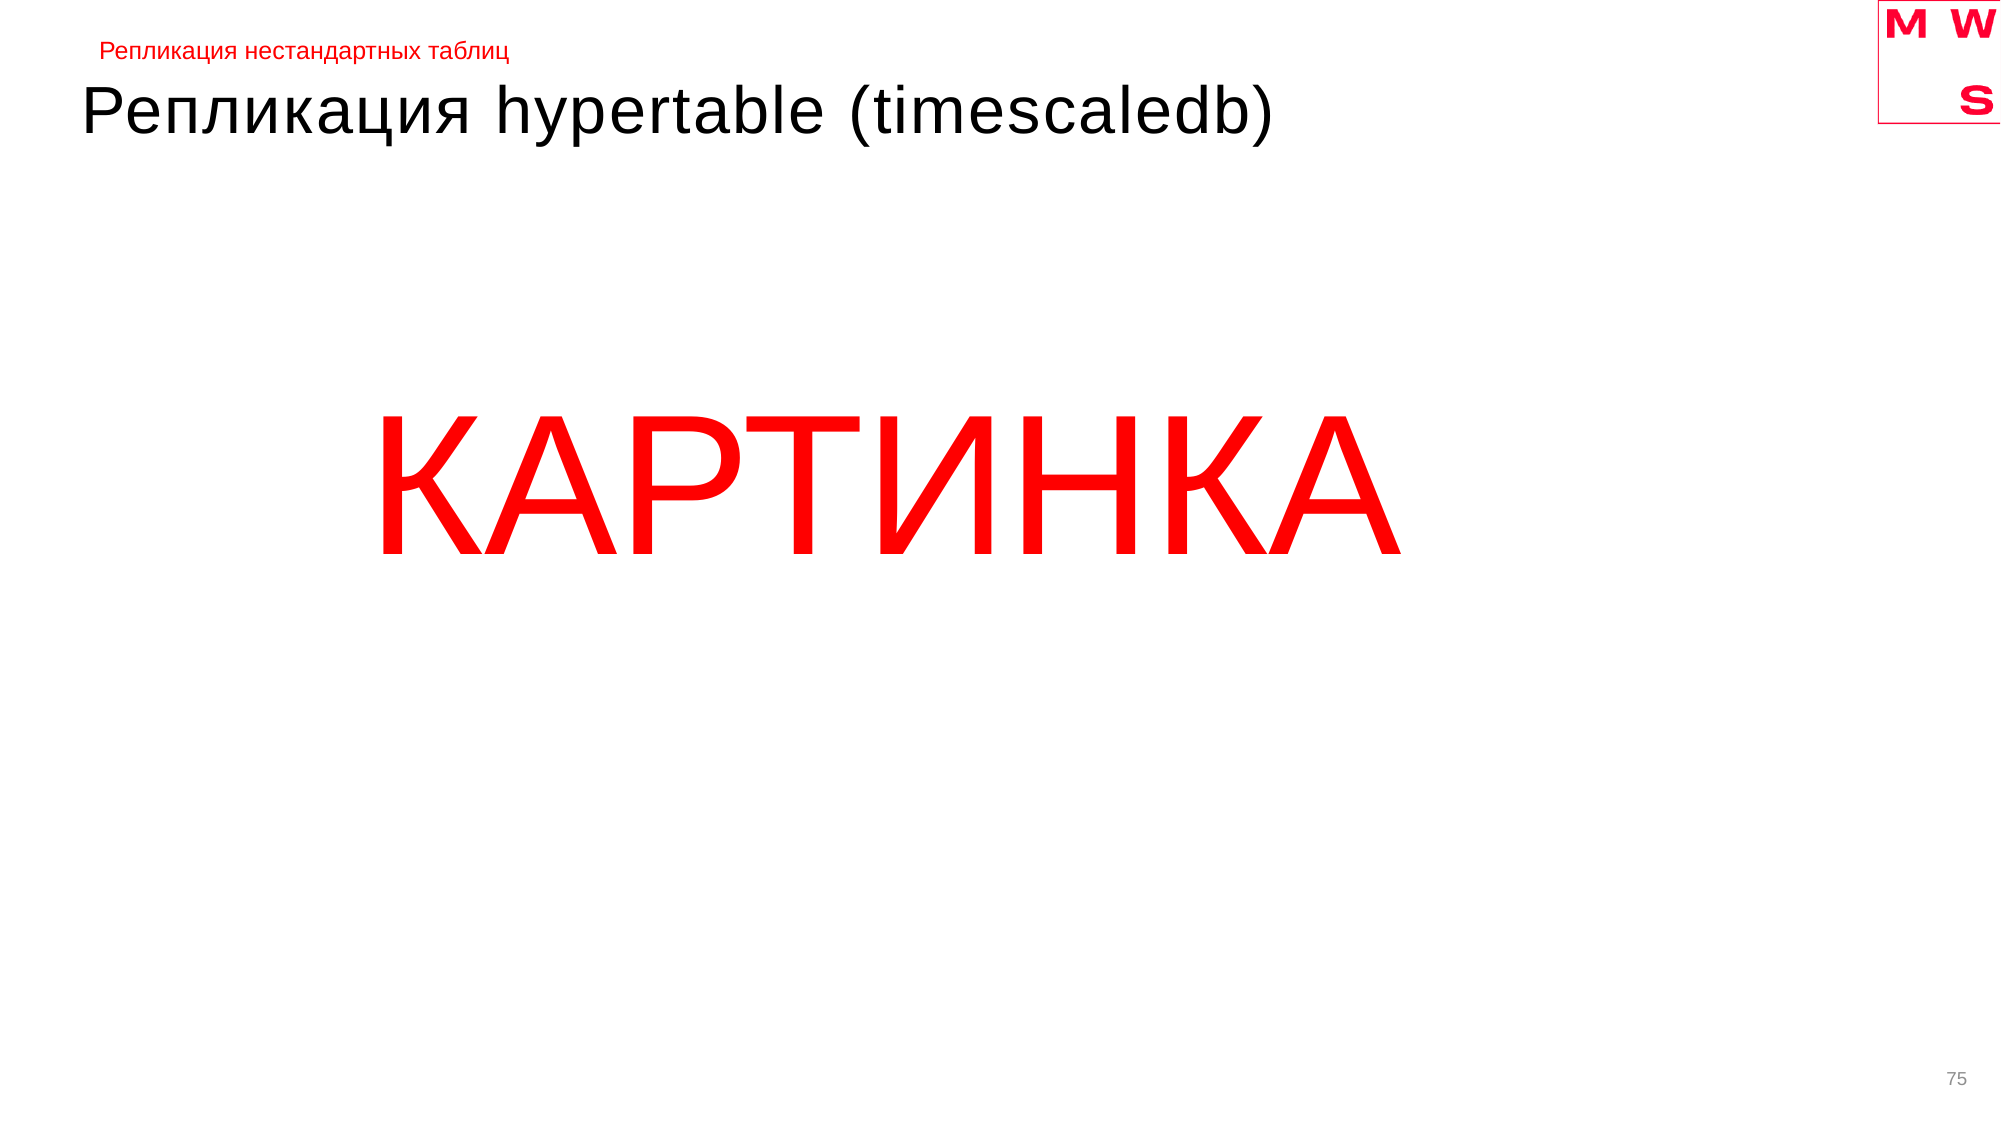

Репликация нестандартных таблиц
# Репликация hypertable (timescaledb)
КАРТИНКА
75